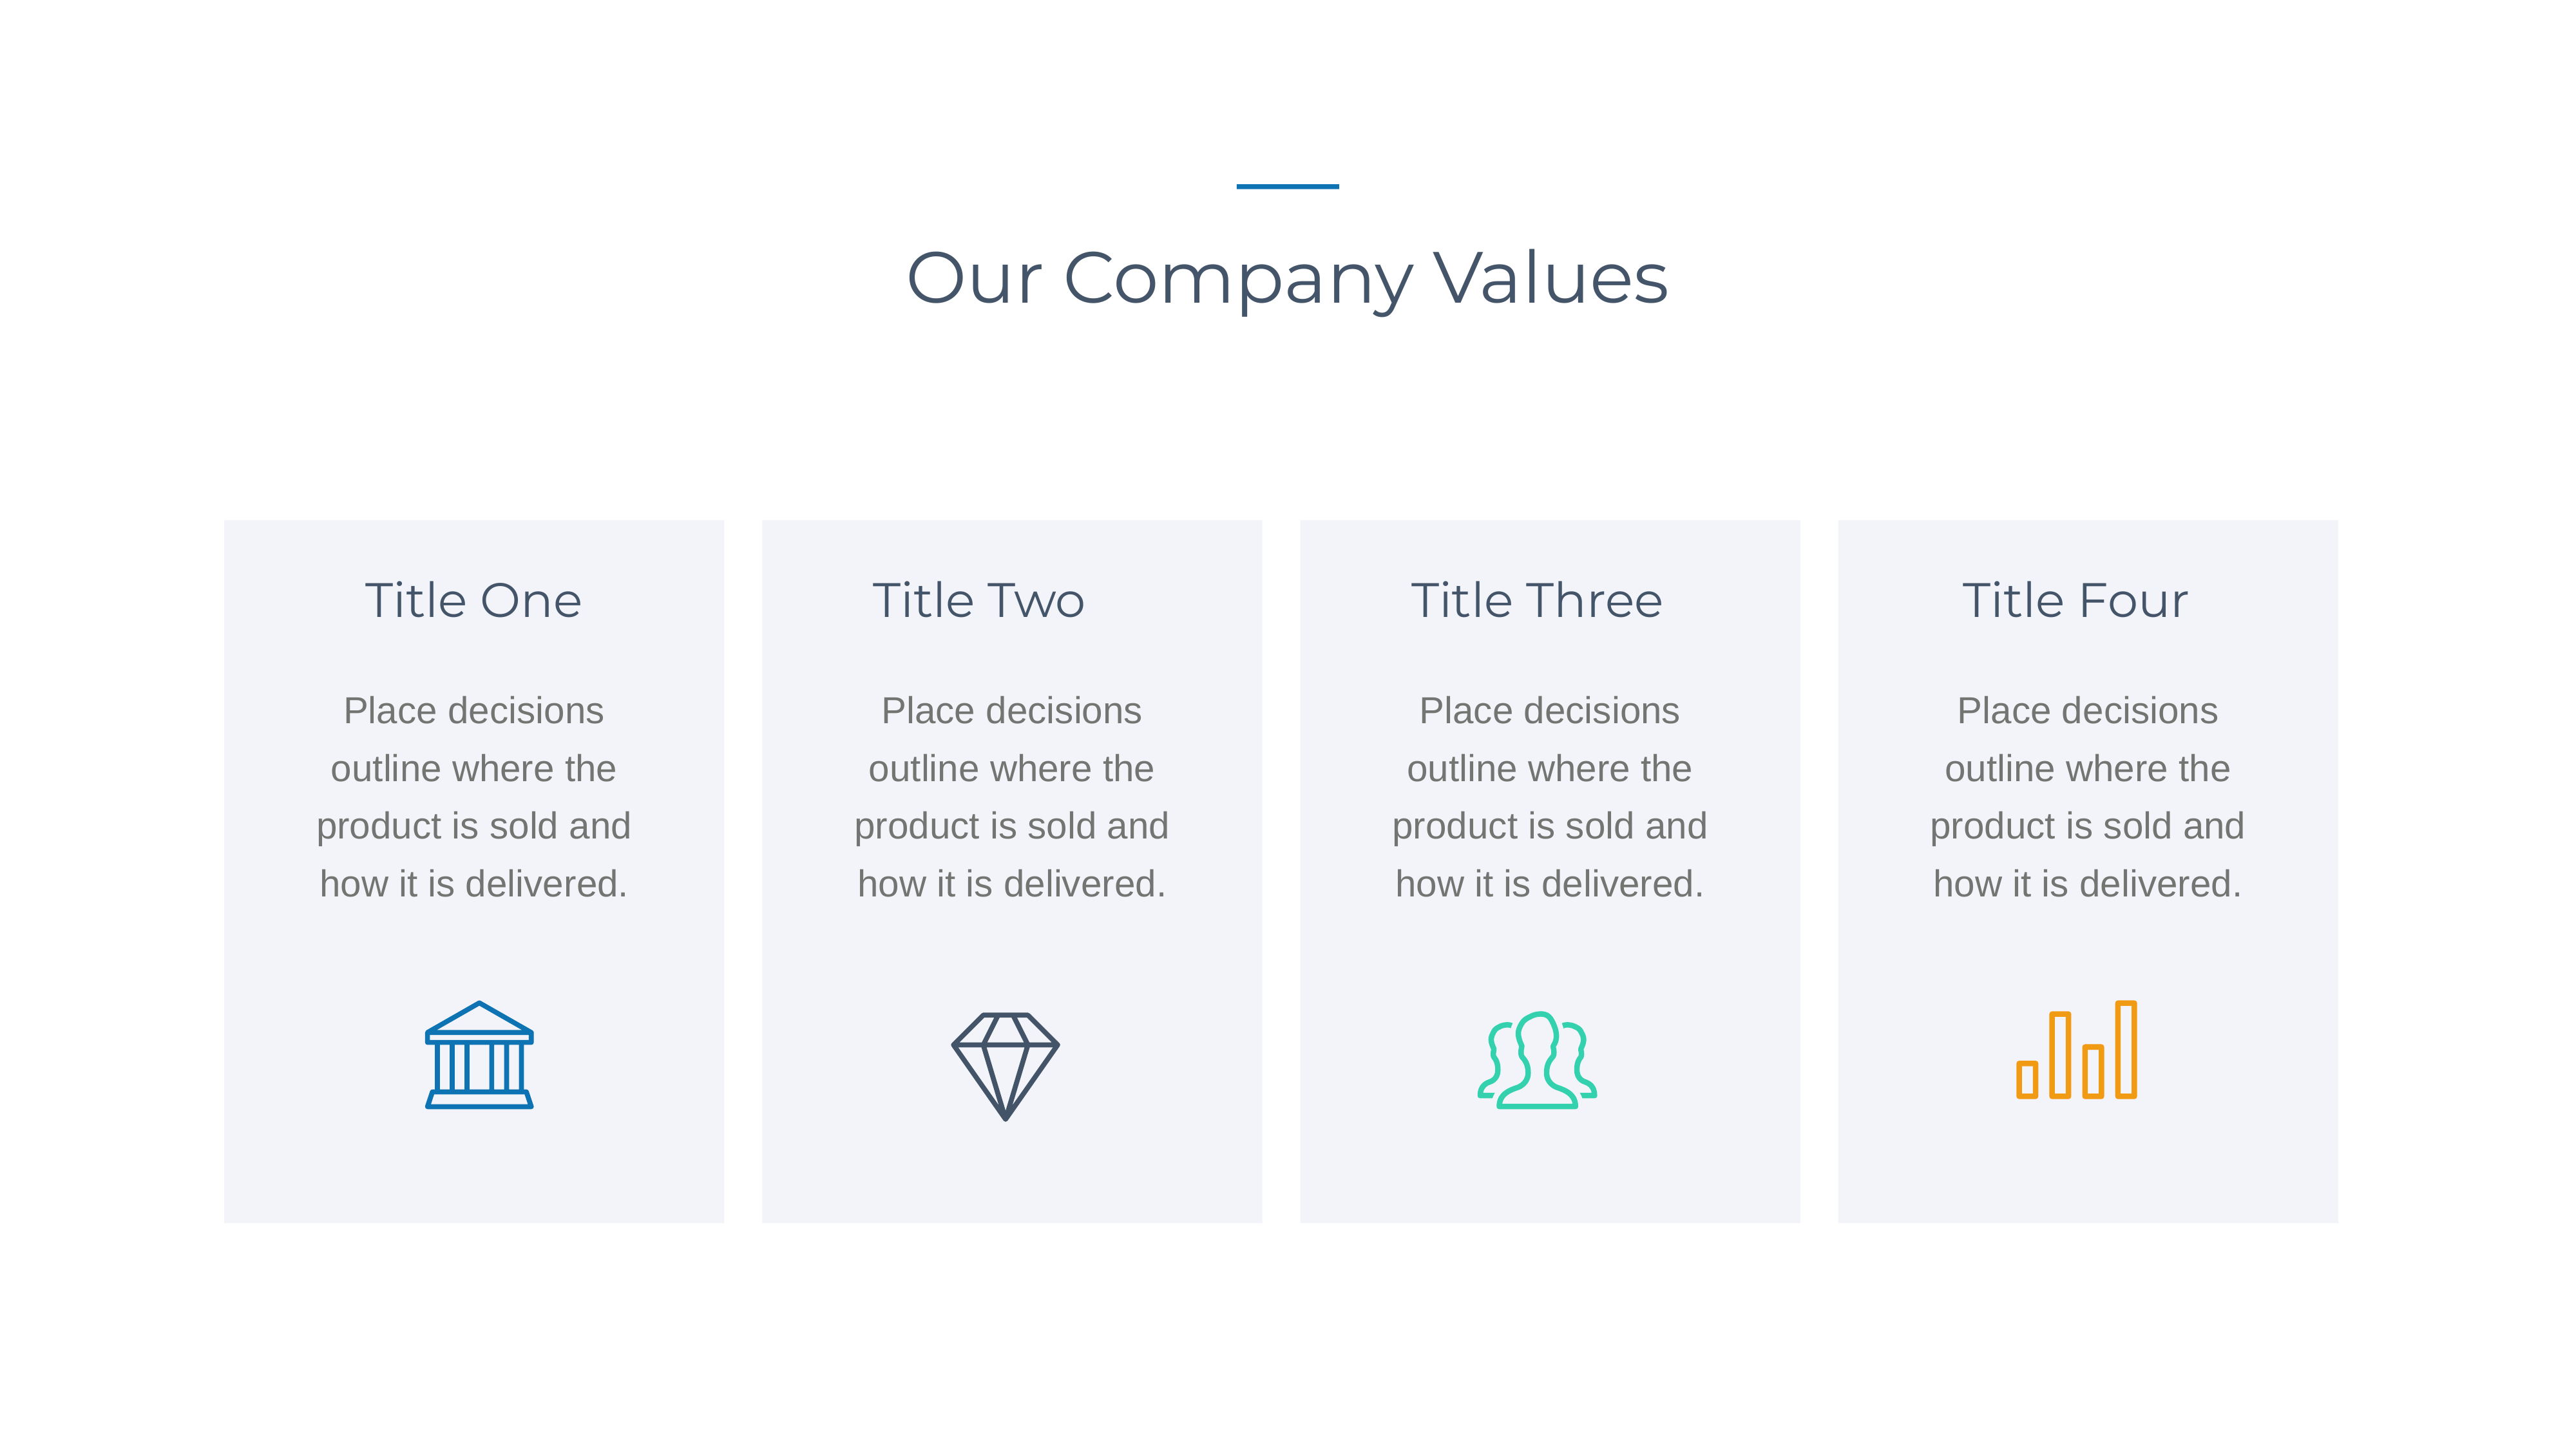

Our Company Values

Title One
Title Two
Title Three
Title Four
Place decisions outline where the product is sold and how it is delivered.
Place decisions outline where the product is sold and how it is delivered.
Place decisions outline where the product is sold and how it is delivered.
Place decisions outline where the product is sold and how it is delivered.